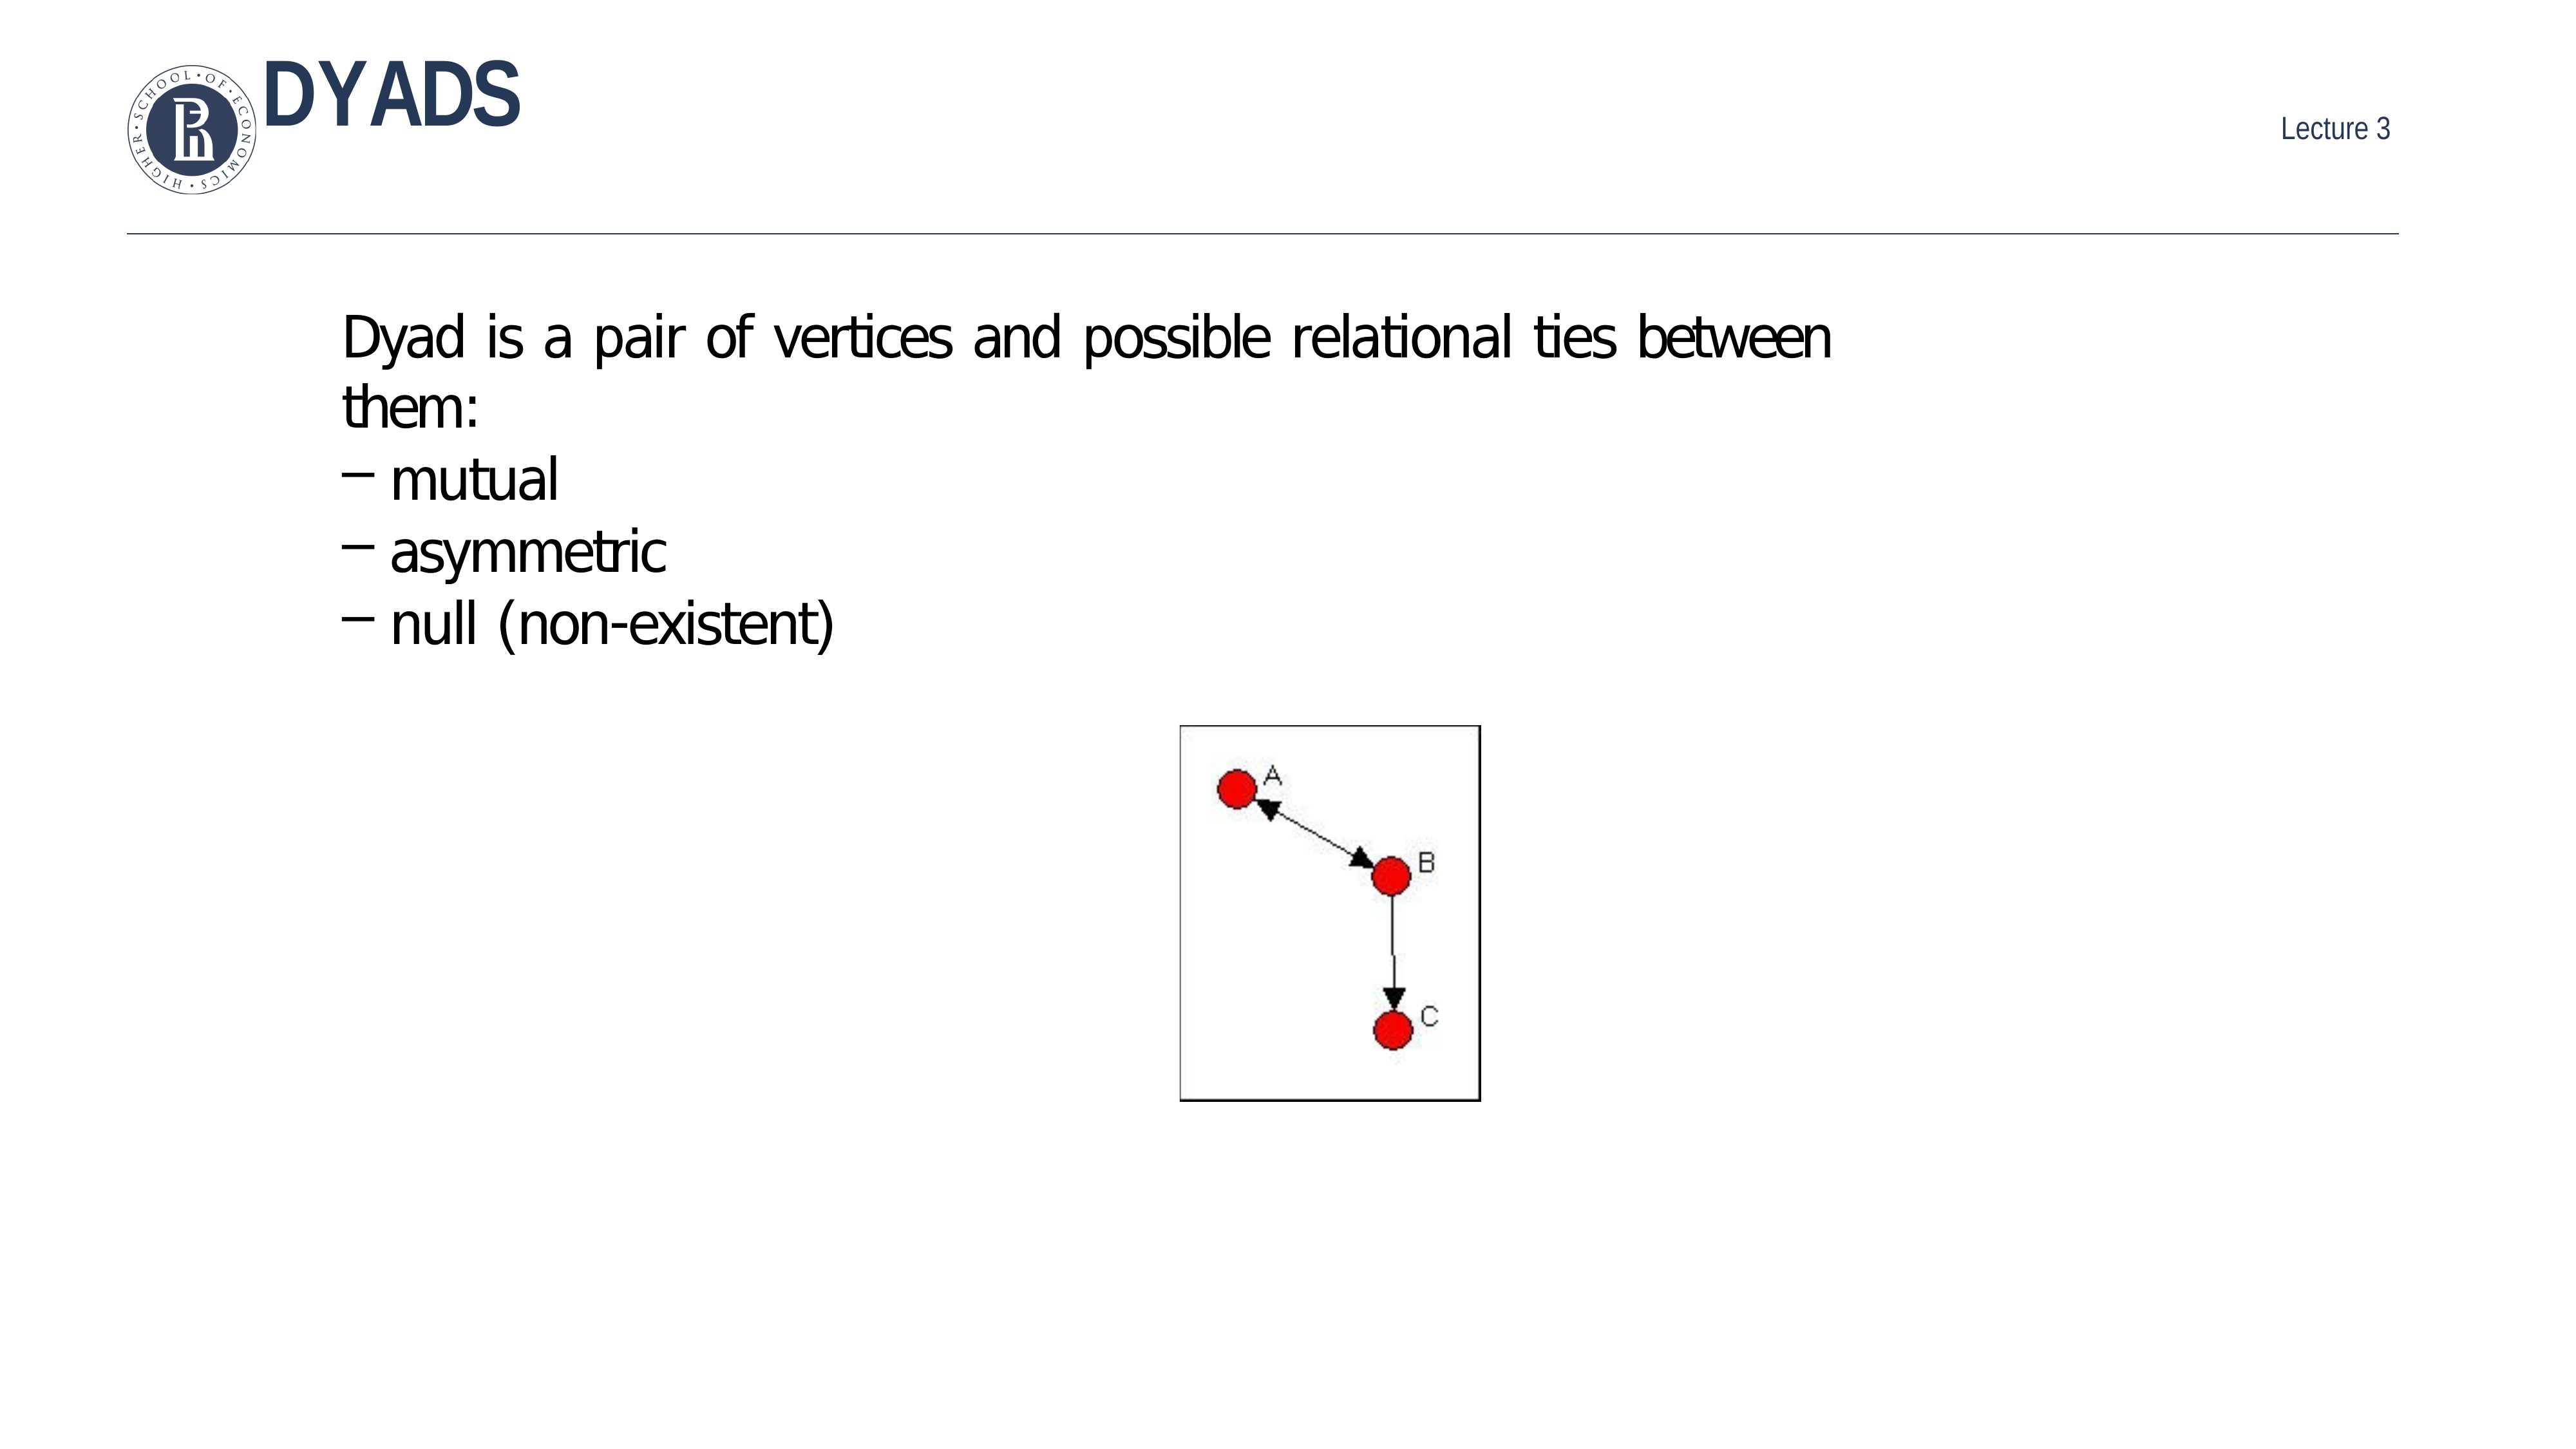

# Dyads

Dyad is a pair of vertices and possible relational ties between them:
mutual
asymmetric
null (non-existent)

Leonid E. Zhukov (HSE)